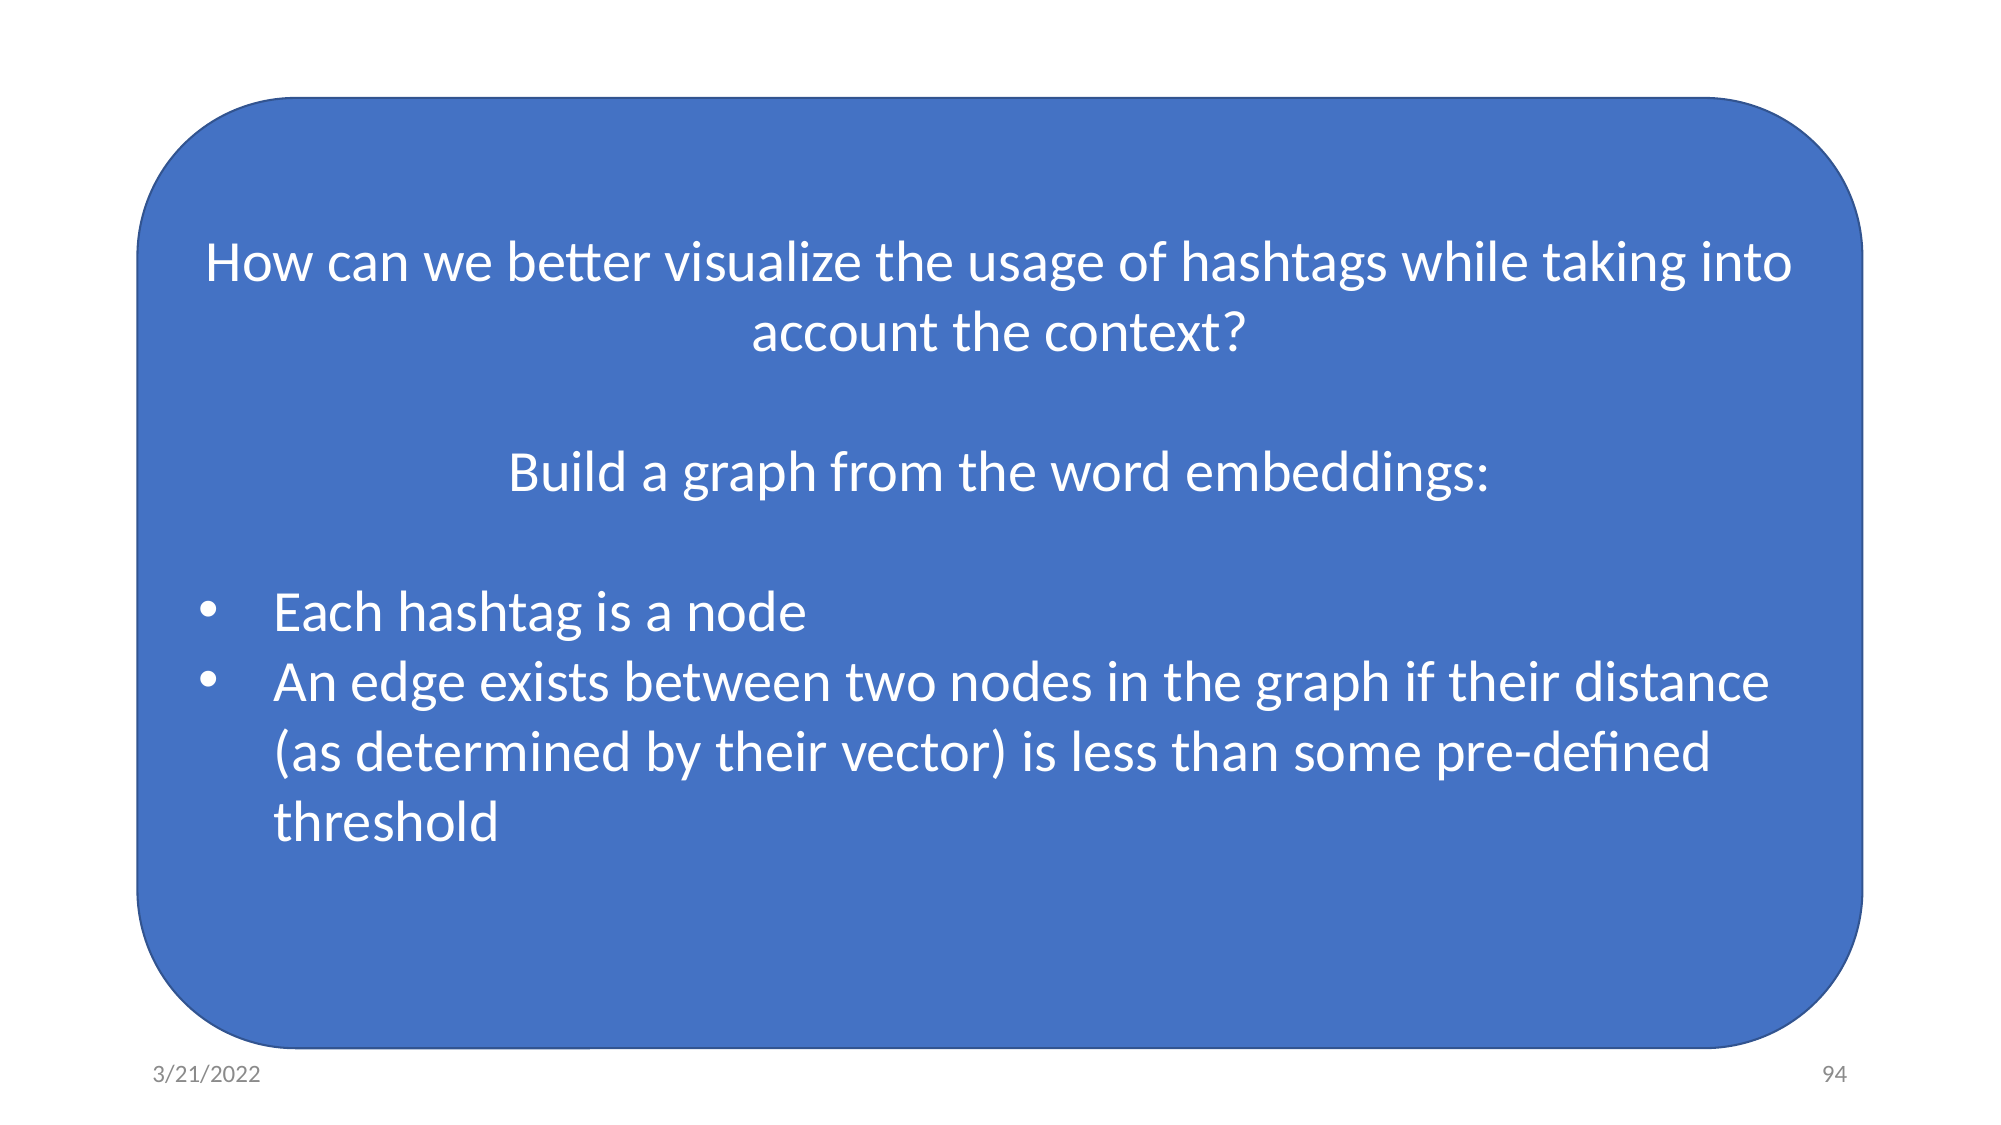

How can we better visualize the usage of hashtags while taking into account the context?

Build a graph from the word embeddings:

Each hashtag is a node
An edge exists between two nodes in the graph if their distance (as determined by their vector) is less than some pre-defined threshold

3/21/2022
94